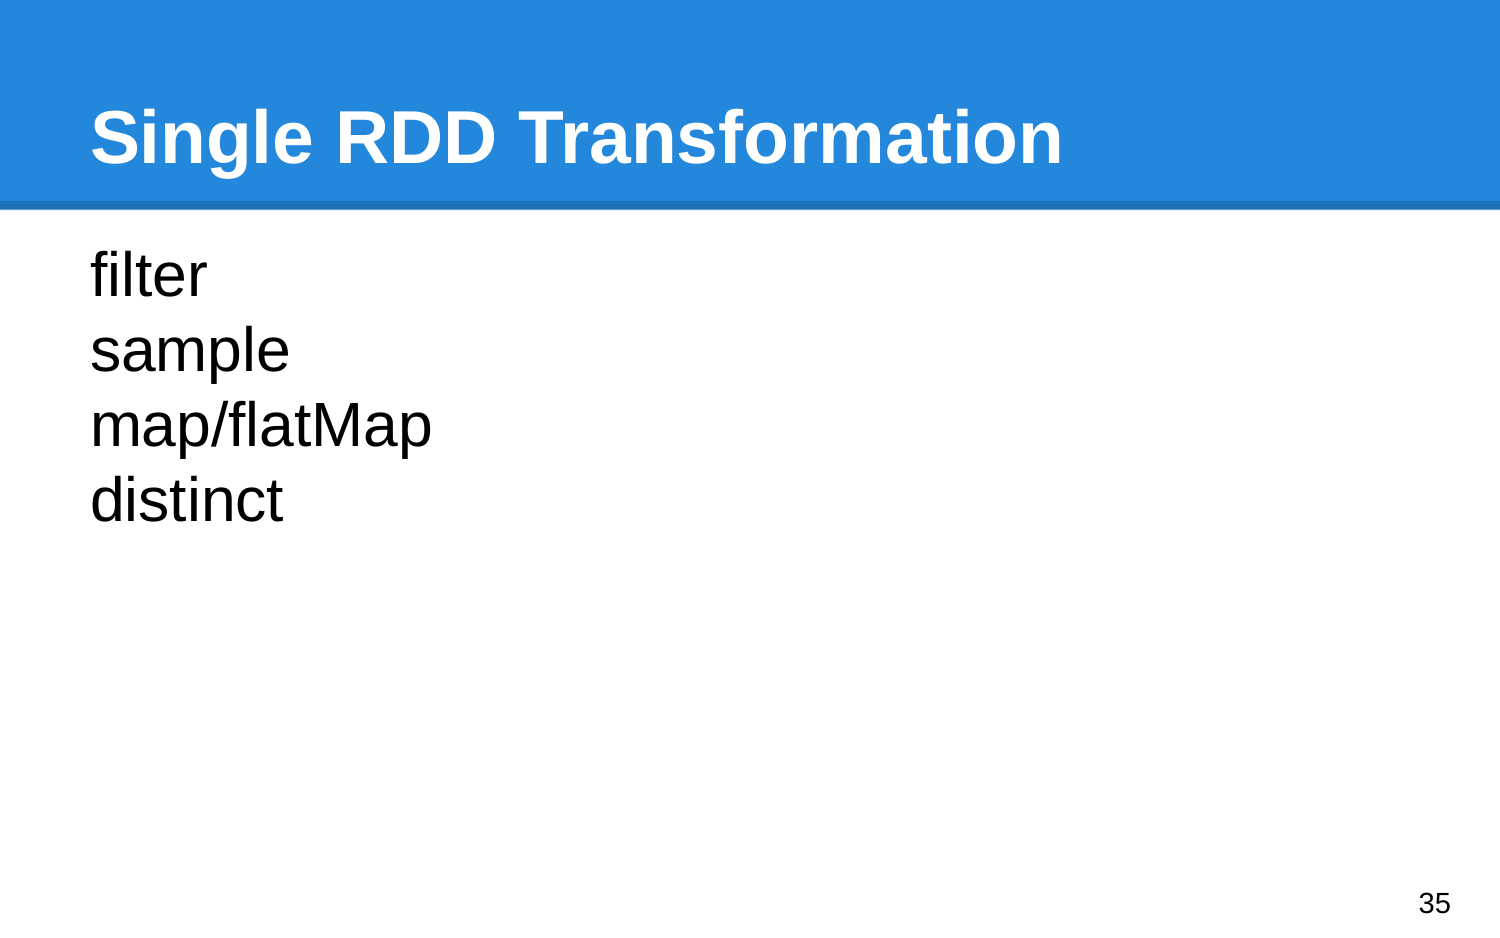

# Single RDD Transformation
filter
sample
map/flatMap
distinct

35